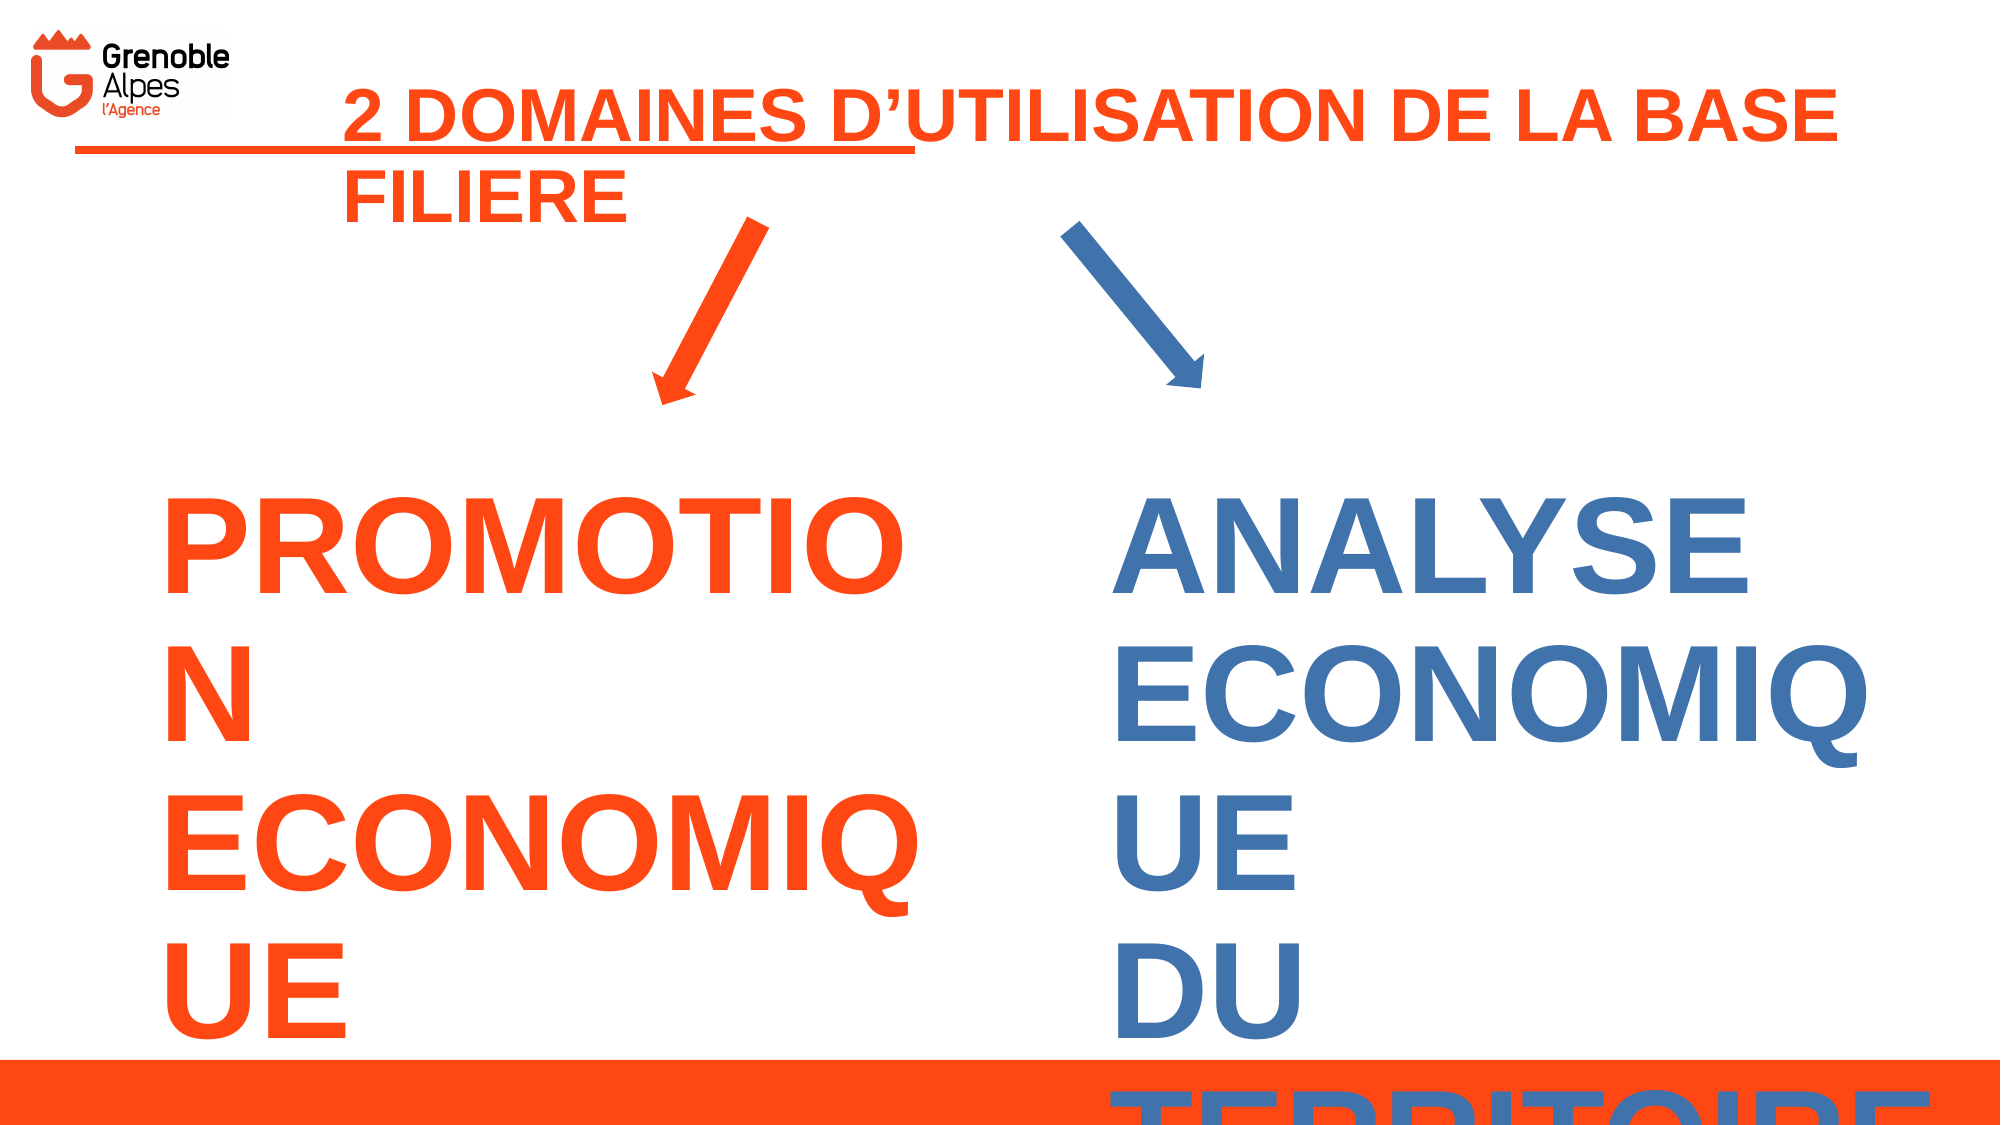

# 2 domaines d’UTILISATION DE LA BASE FILIERE

Analyse  economique
du Territoire
Promotion economique
du Territoire